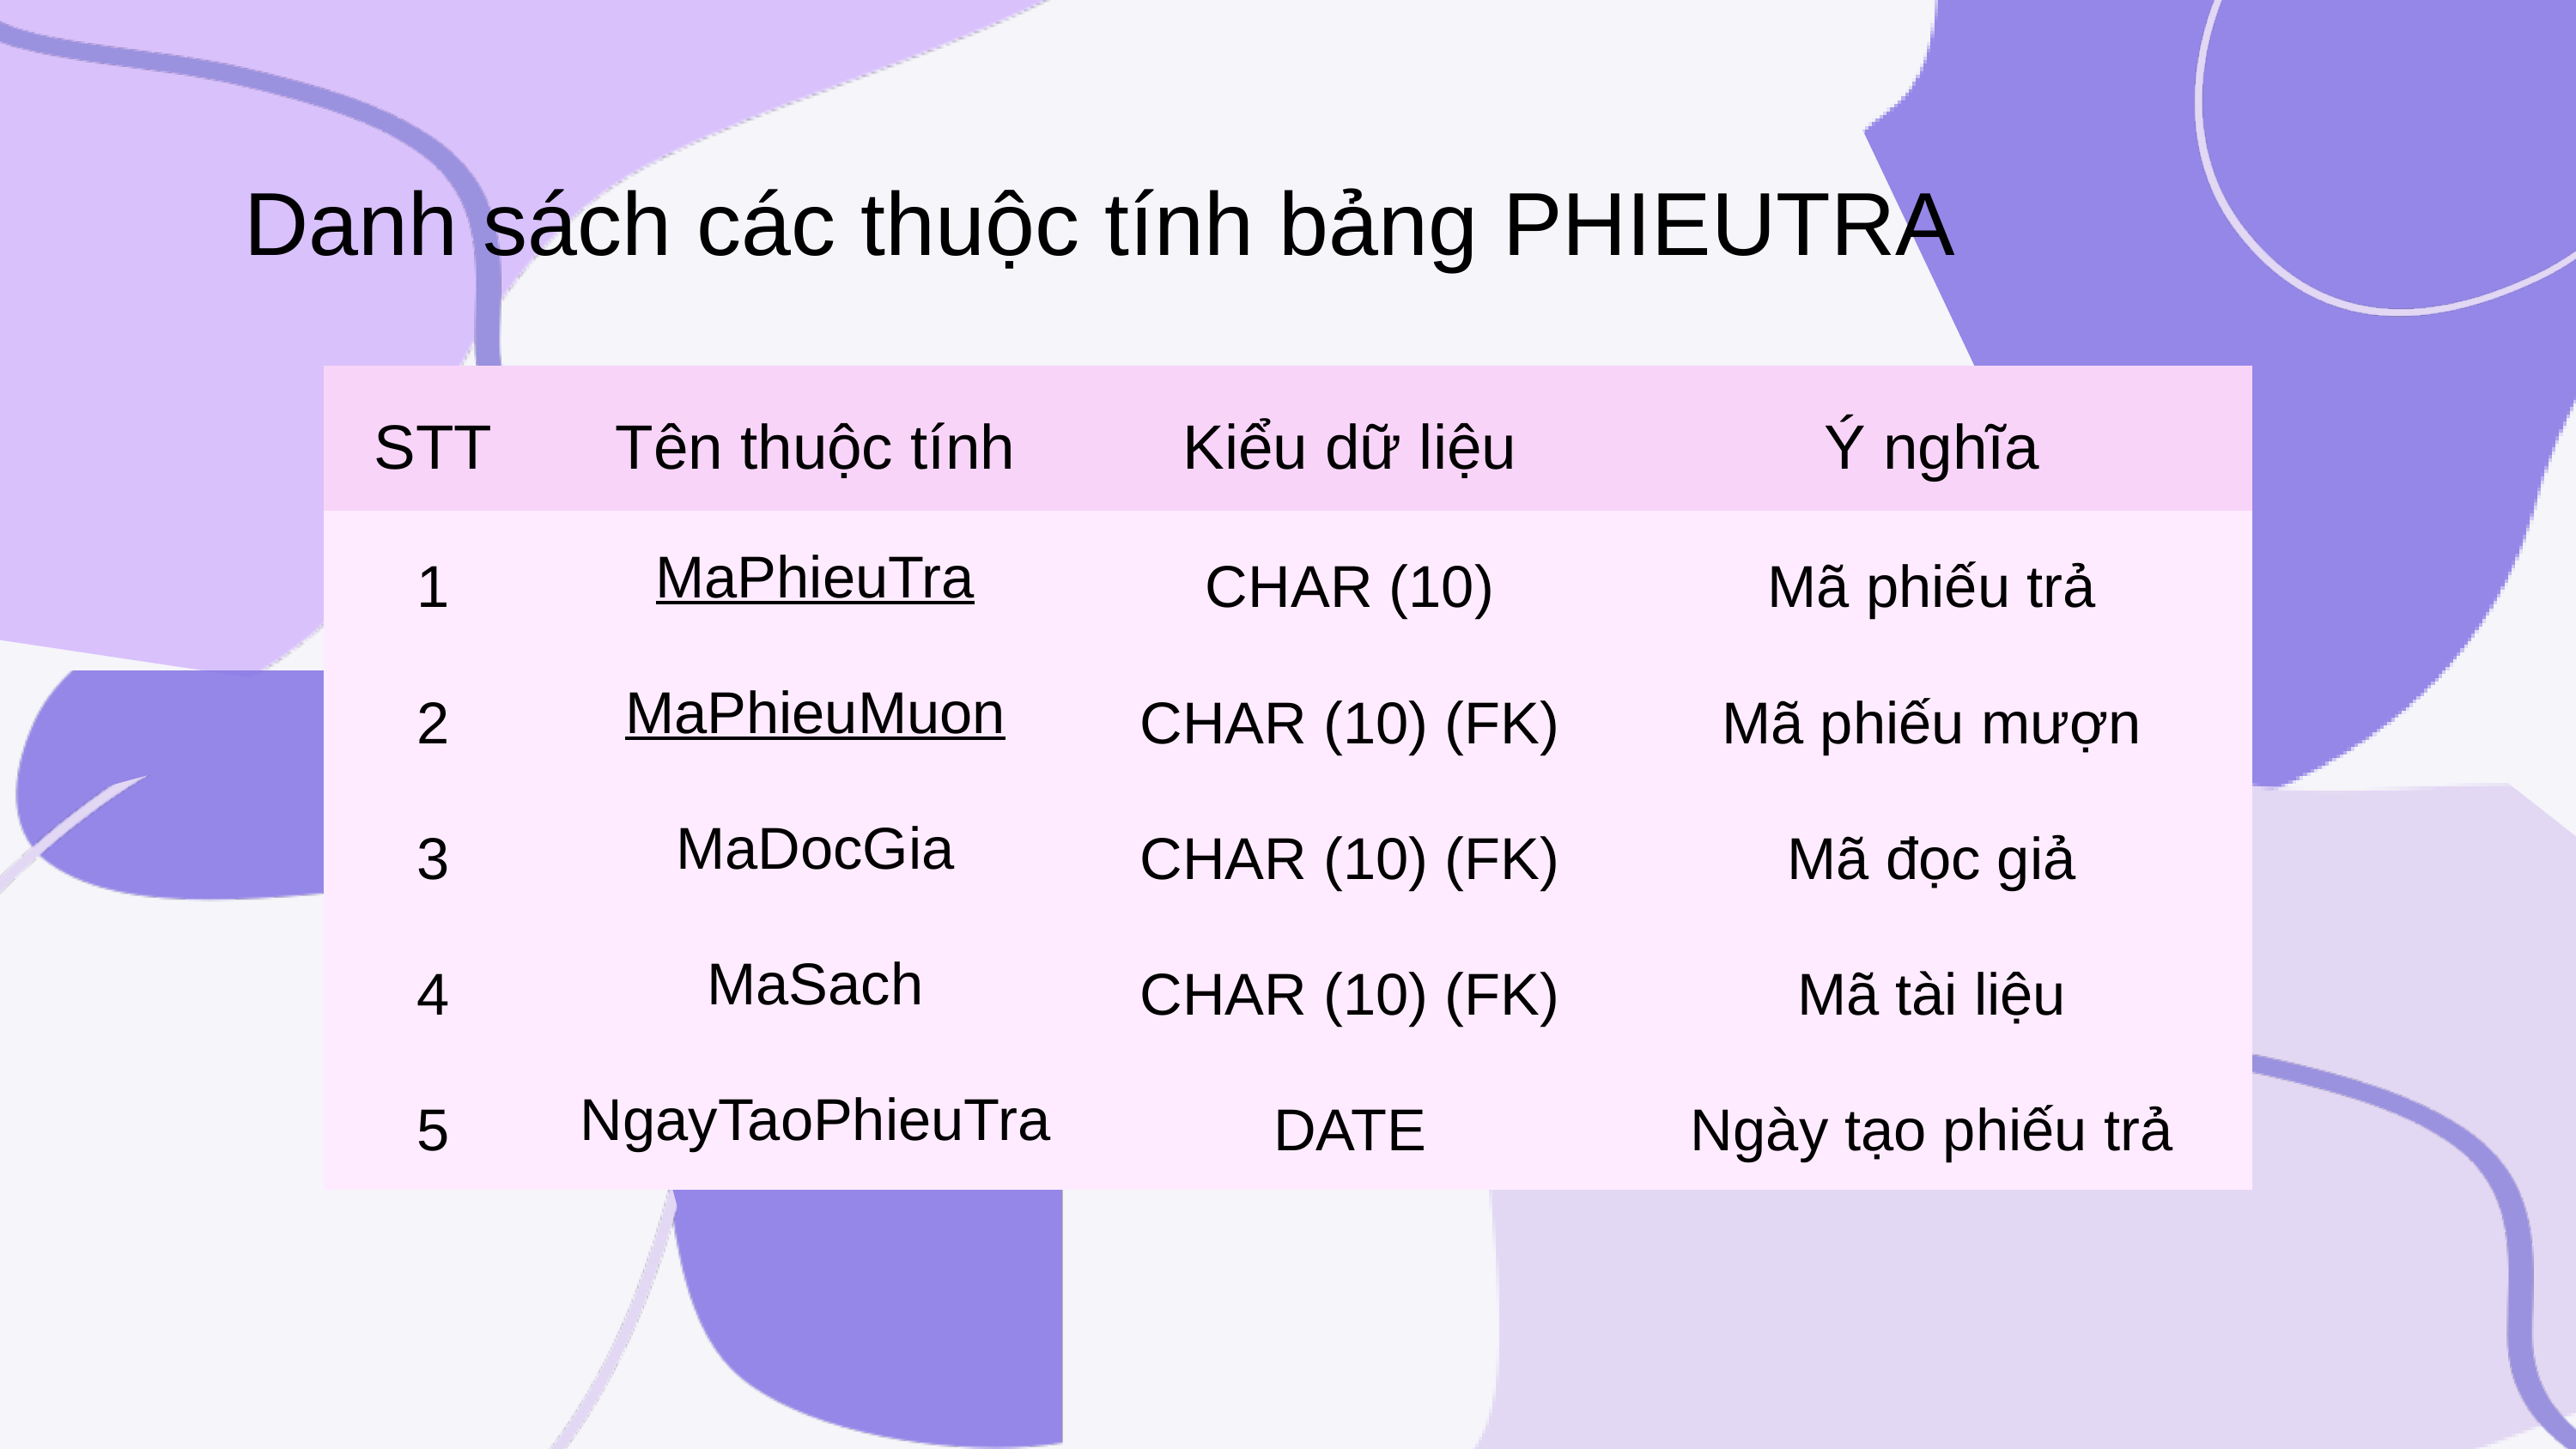

Danh sách các thuộc tính bảng PHIEUTRA
| STT | Tên thuộc tính | Kiểu dữ liệu | Ý nghĩa |
| --- | --- | --- | --- |
| 1 | MaPhieuTra | CHAR (10) | Mã phiếu trả |
| 2 | MaPhieuMuon | CHAR (10) (FK) | Mã phiếu mượn |
| 3 | MaDocGia | CHAR (10) (FK) | Mã đọc giả |
| 4 | MaSach | CHAR (10) (FK) | Mã tài liệu |
| 5 | NgayTaoPhieuTra | DATE | Ngày tạo phiếu trả |